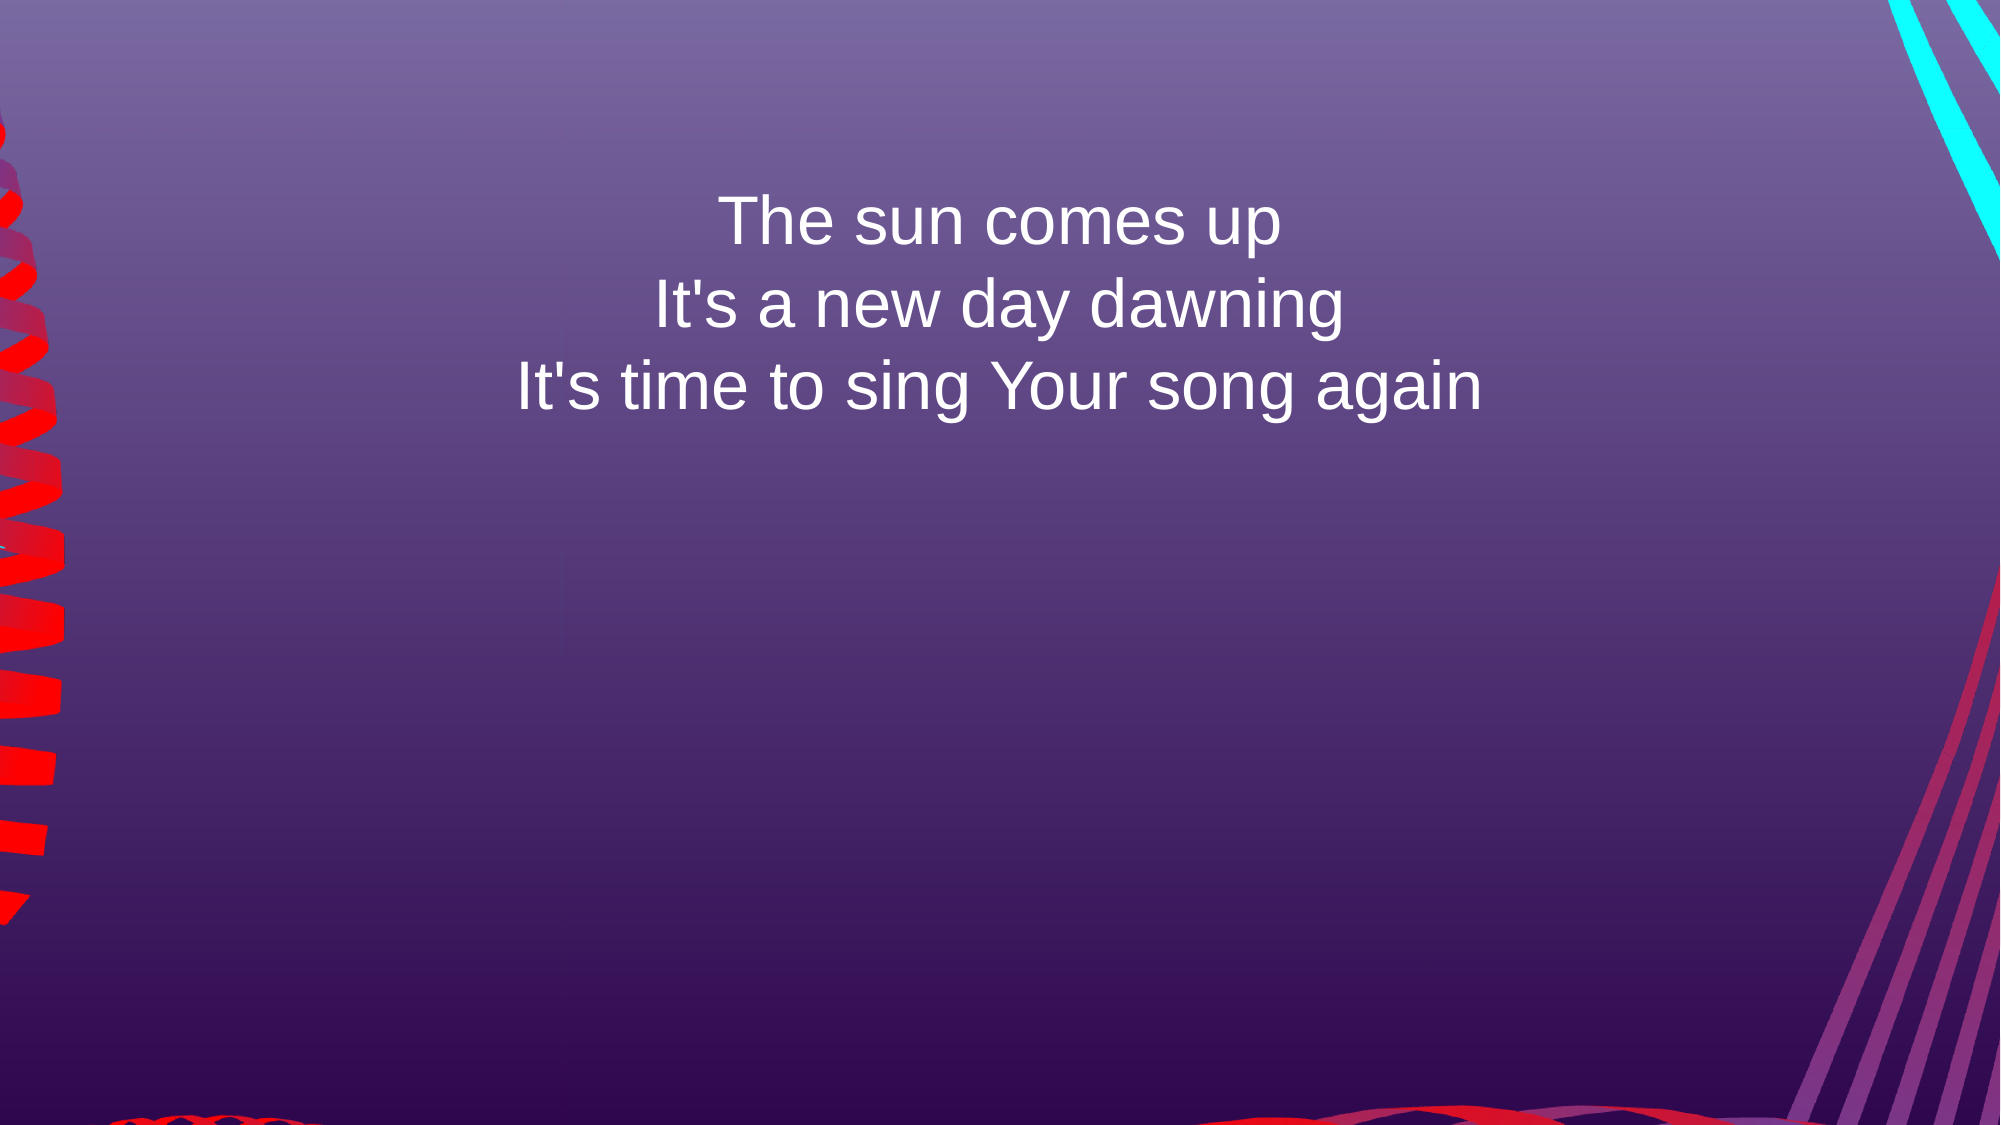

The sun comes up
It's a new day dawning
It's time to sing Your song again